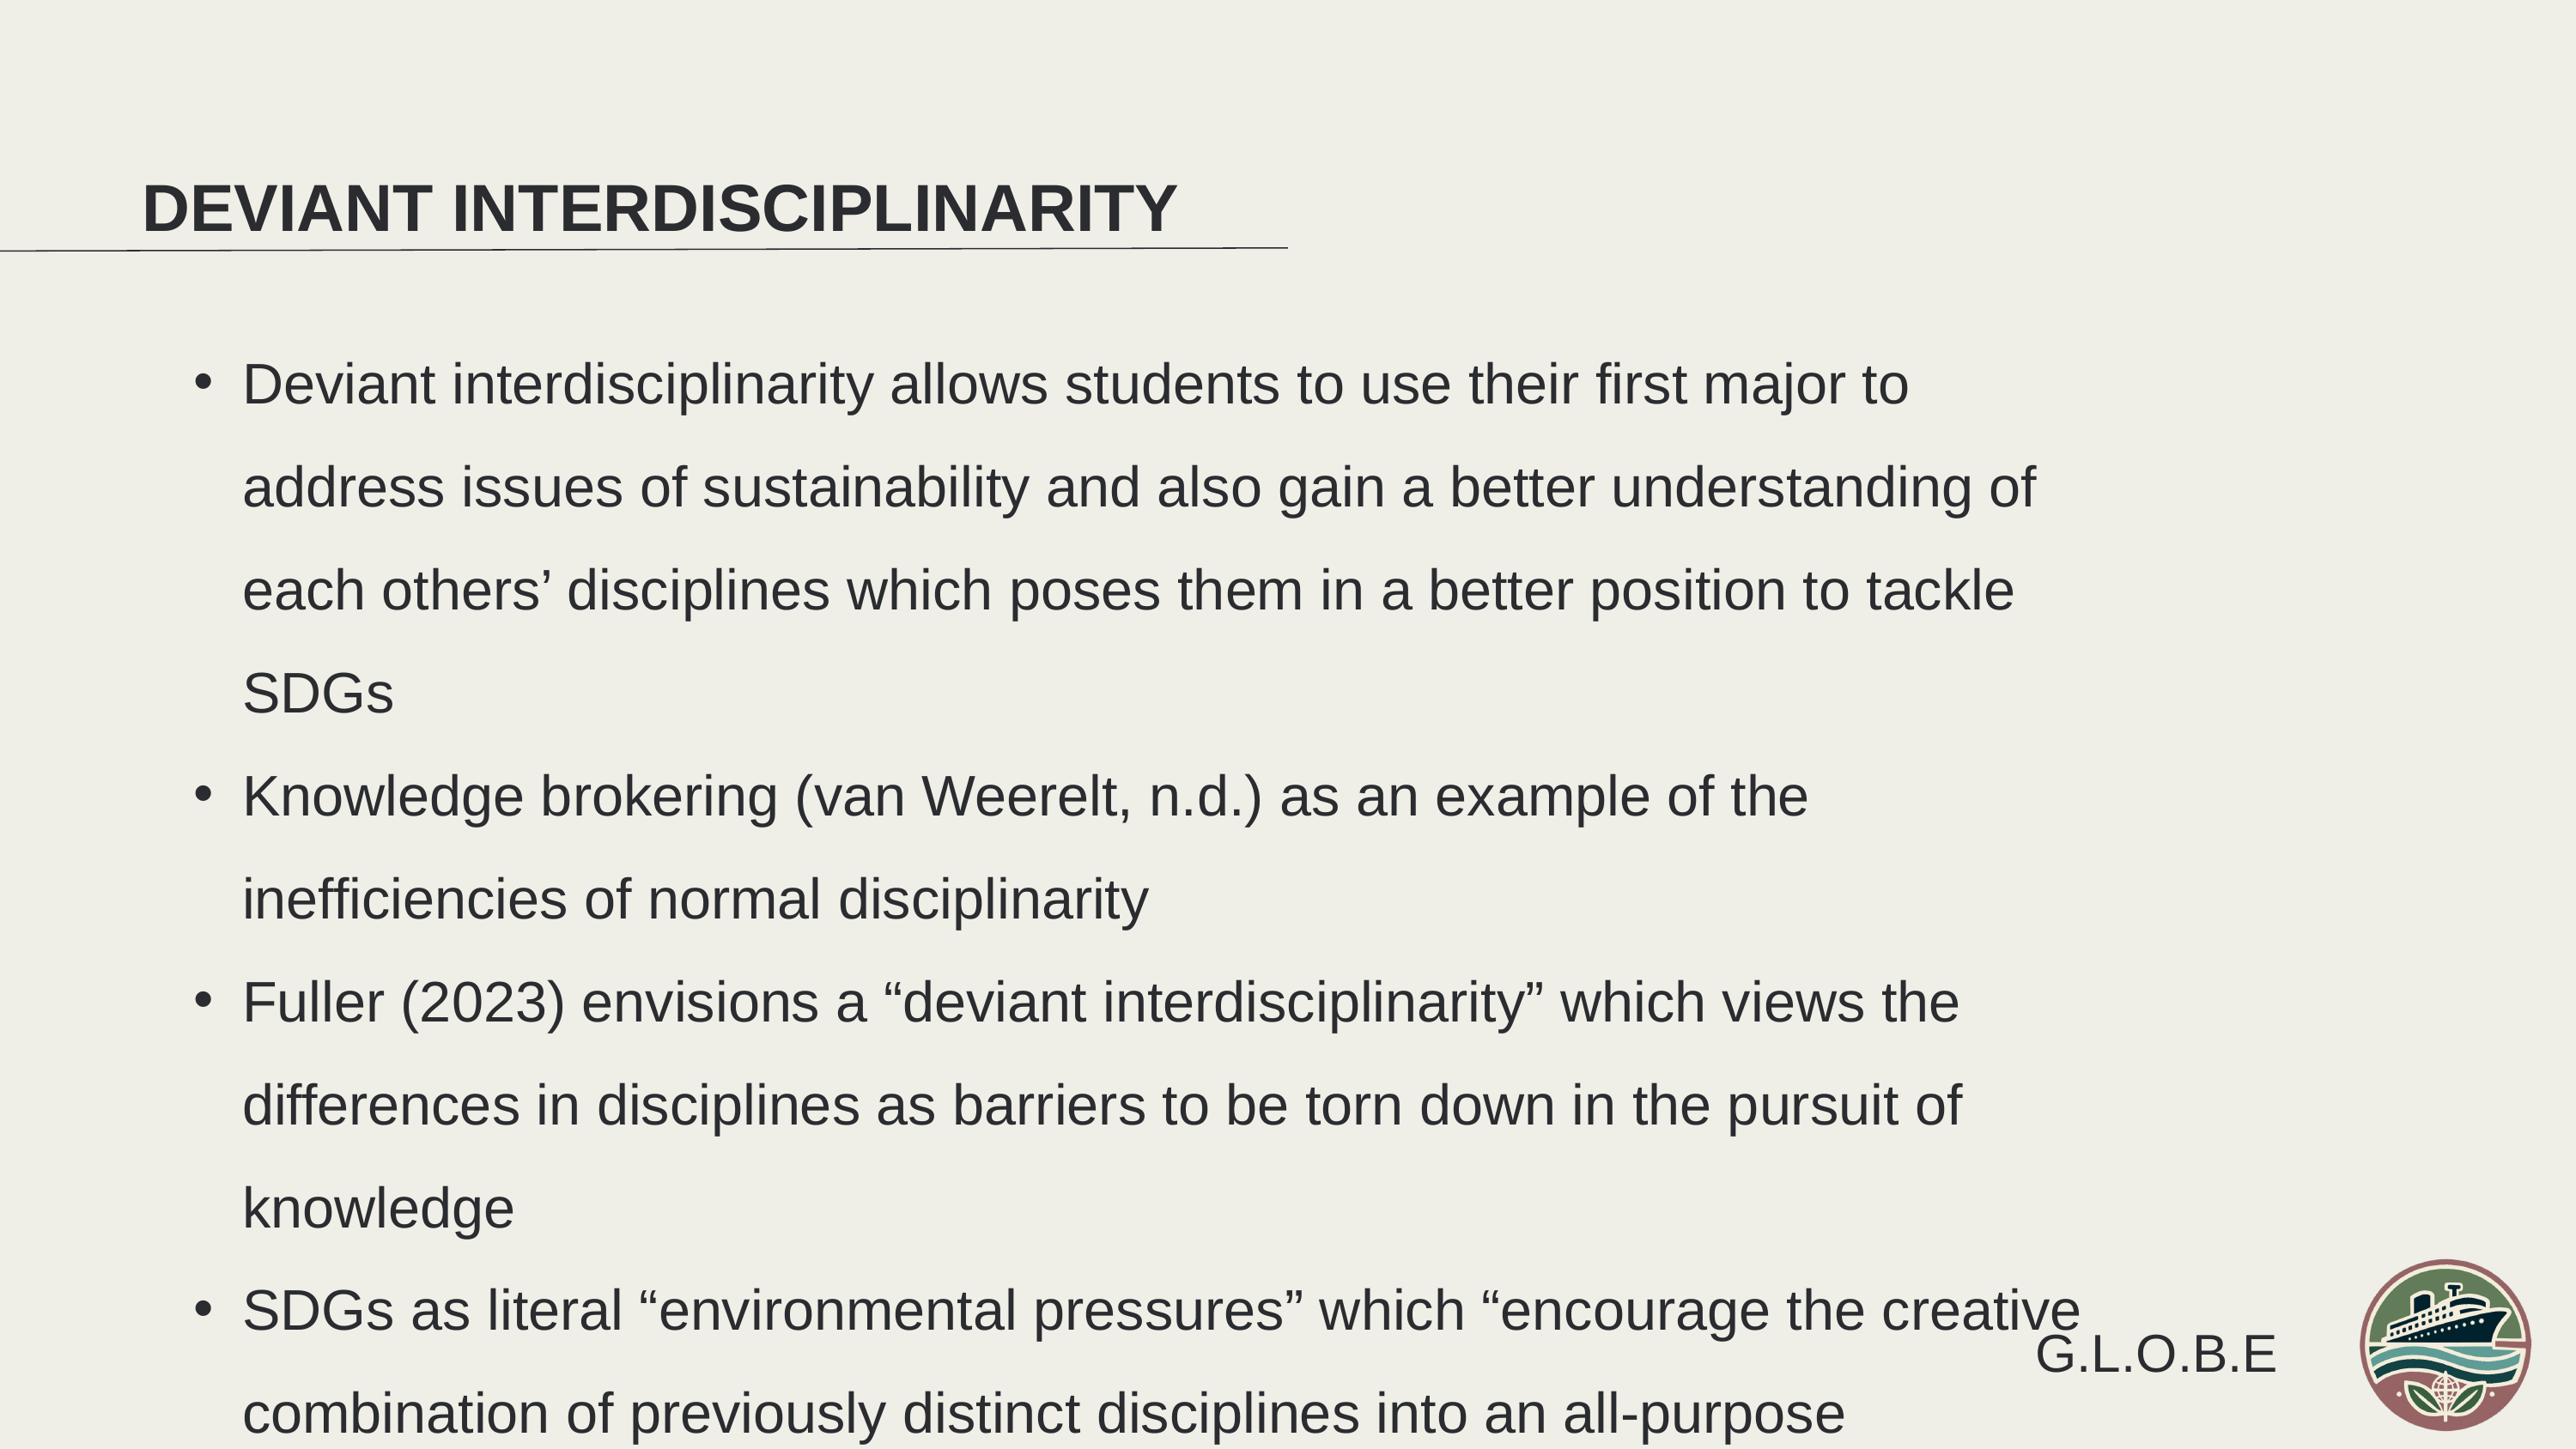

DEVIANT INTERDISCIPLINARITY
Deviant interdisciplinarity allows students to use their first major to address issues of sustainability and also gain a better understanding of each others’ disciplines which poses them in a better position to tackle SDGs
Knowledge brokering (van Weerelt, n.d.) as an example of the inefficiencies of normal disciplinarity
Fuller (2023) envisions a “deviant interdisciplinarity” which views the differences in disciplines as barriers to be torn down in the pursuit of knowledge
SDGs as literal “environmental pressures” which “encourage the creative combination of previously distinct disciplines into an all-purpose technique”

G.L.O.B.E